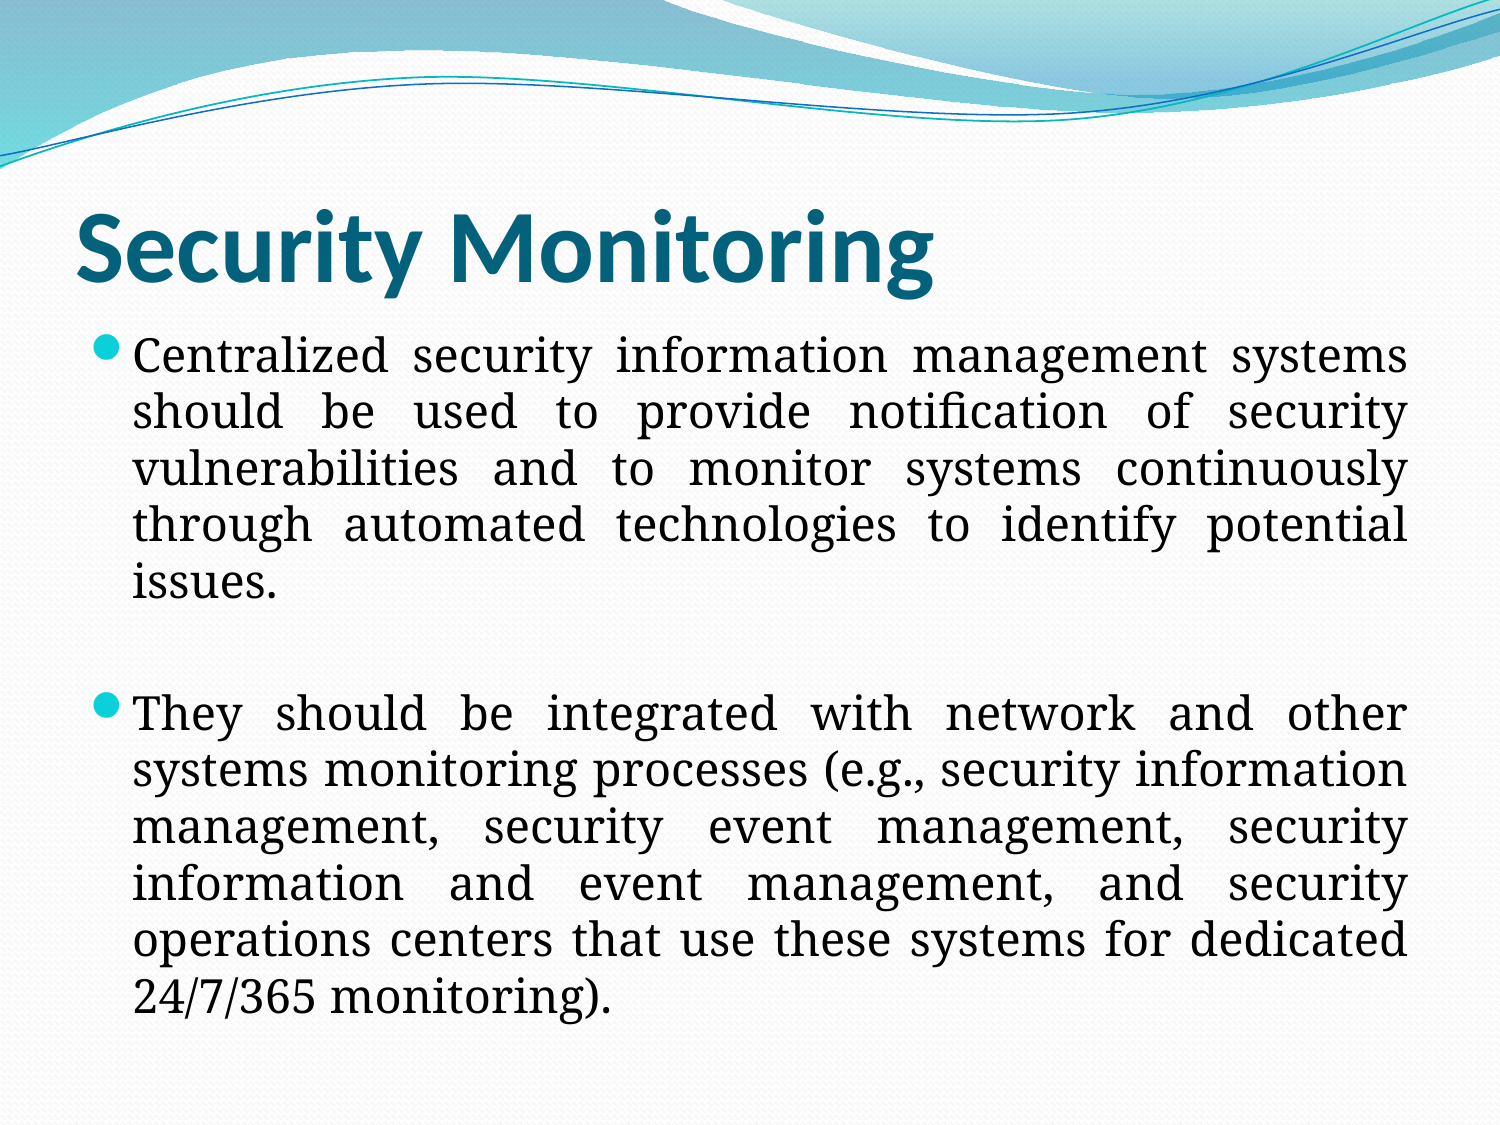

# Security Monitoring
Centralized security information management systems should be used to provide notification of security vulnerabilities and to monitor systems continuously through automated technologies to identify potential issues.

They should be integrated with network and other systems monitoring processes (e.g., security information management, security event management, security information and event management, and security operations centers that use these systems for dedicated 24/7/365 monitoring).